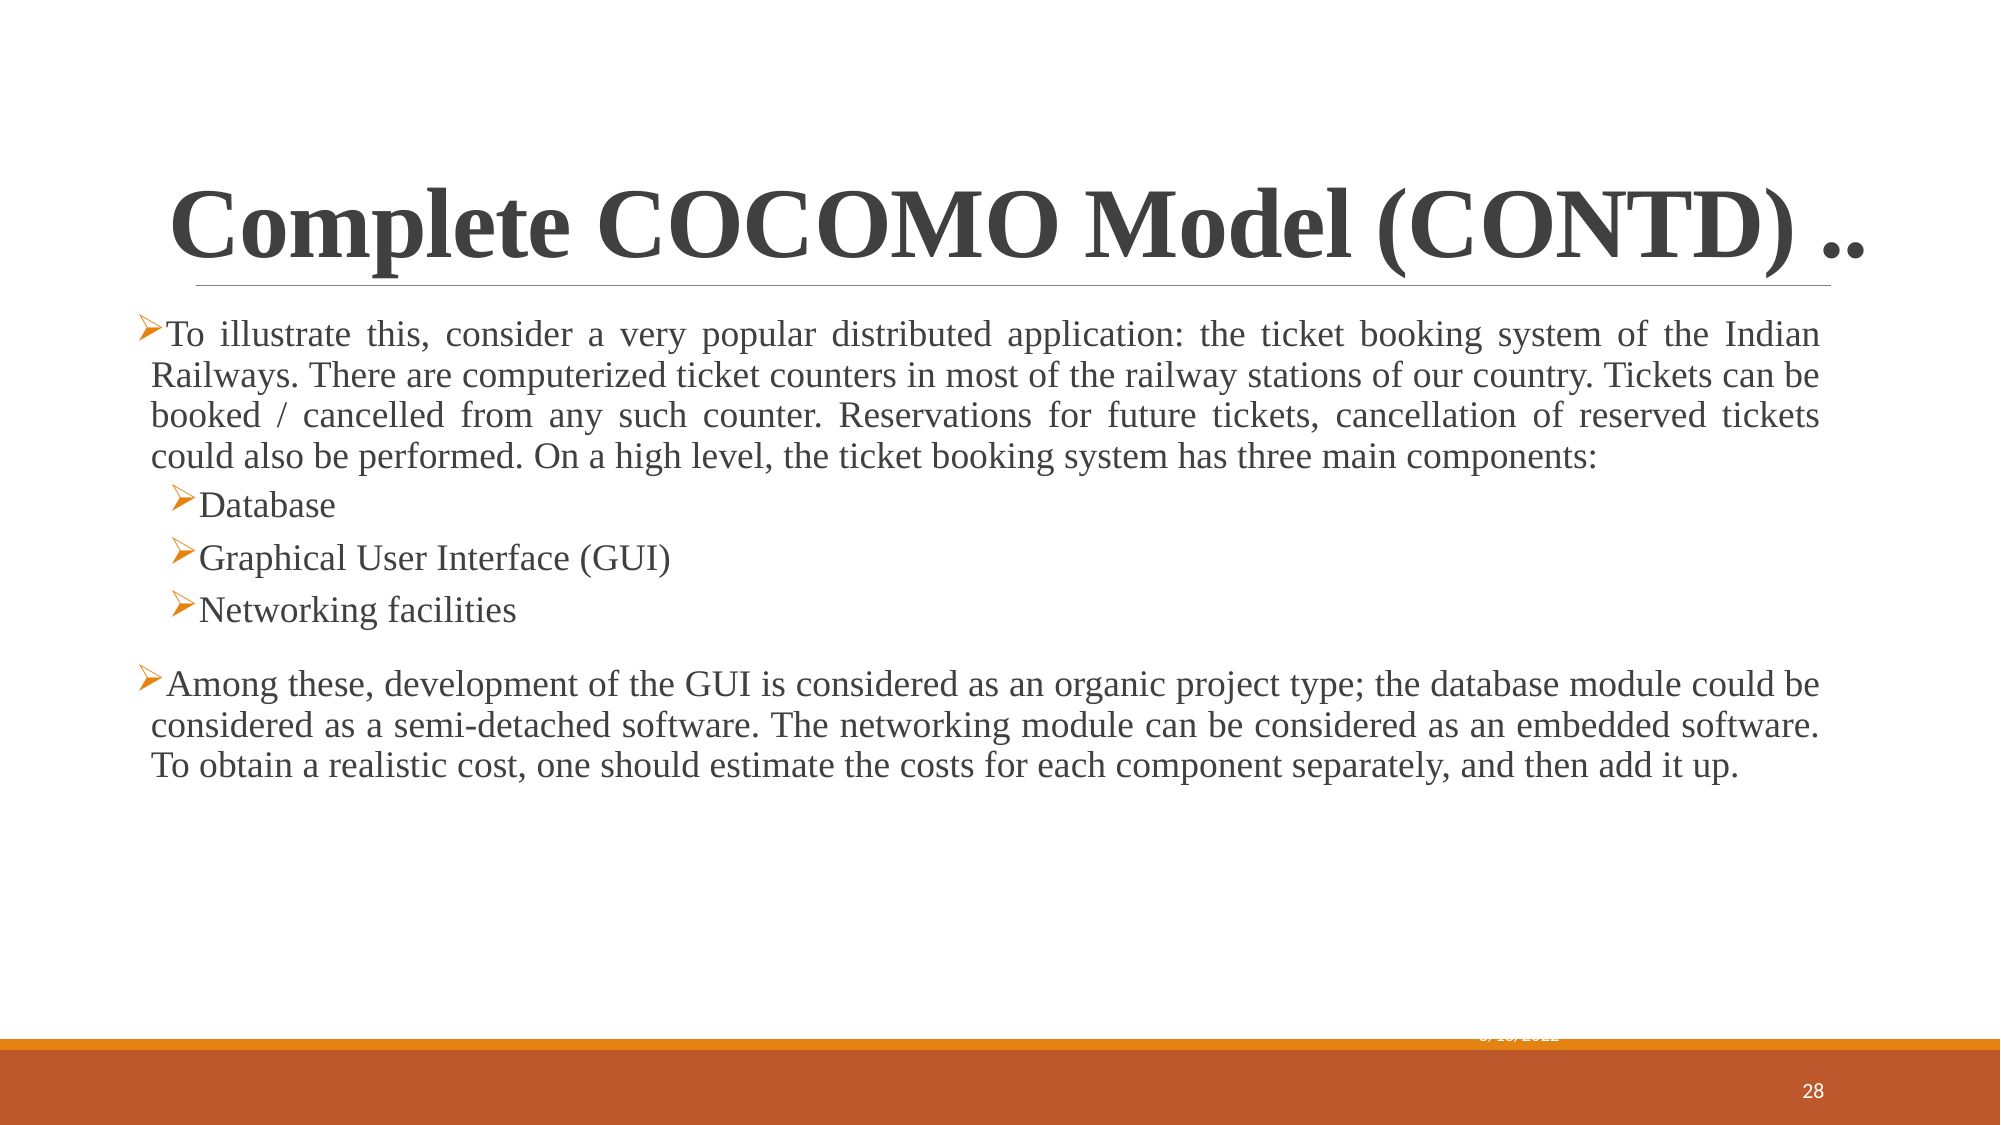

# Complete COCOMO Model (CONTD) ..
To illustrate this, consider a very popular distributed application: the ticket booking system of the Indian Railways. There are computerized ticket counters in most of the railway stations of our country. Tickets can be booked / cancelled from any such counter. Reservations for future tickets, cancellation of reserved tickets could also be performed. On a high level, the ticket booking system has three main components:
Database
Graphical User Interface (GUI)
Networking facilities
Among these, development of the GUI is considered as an organic project type; the database module could be considered as a semi-detached software. The networking module can be considered as an embedded software. To obtain a realistic cost, one should estimate the costs for each component separately, and then add it up.

8/18/2022
28